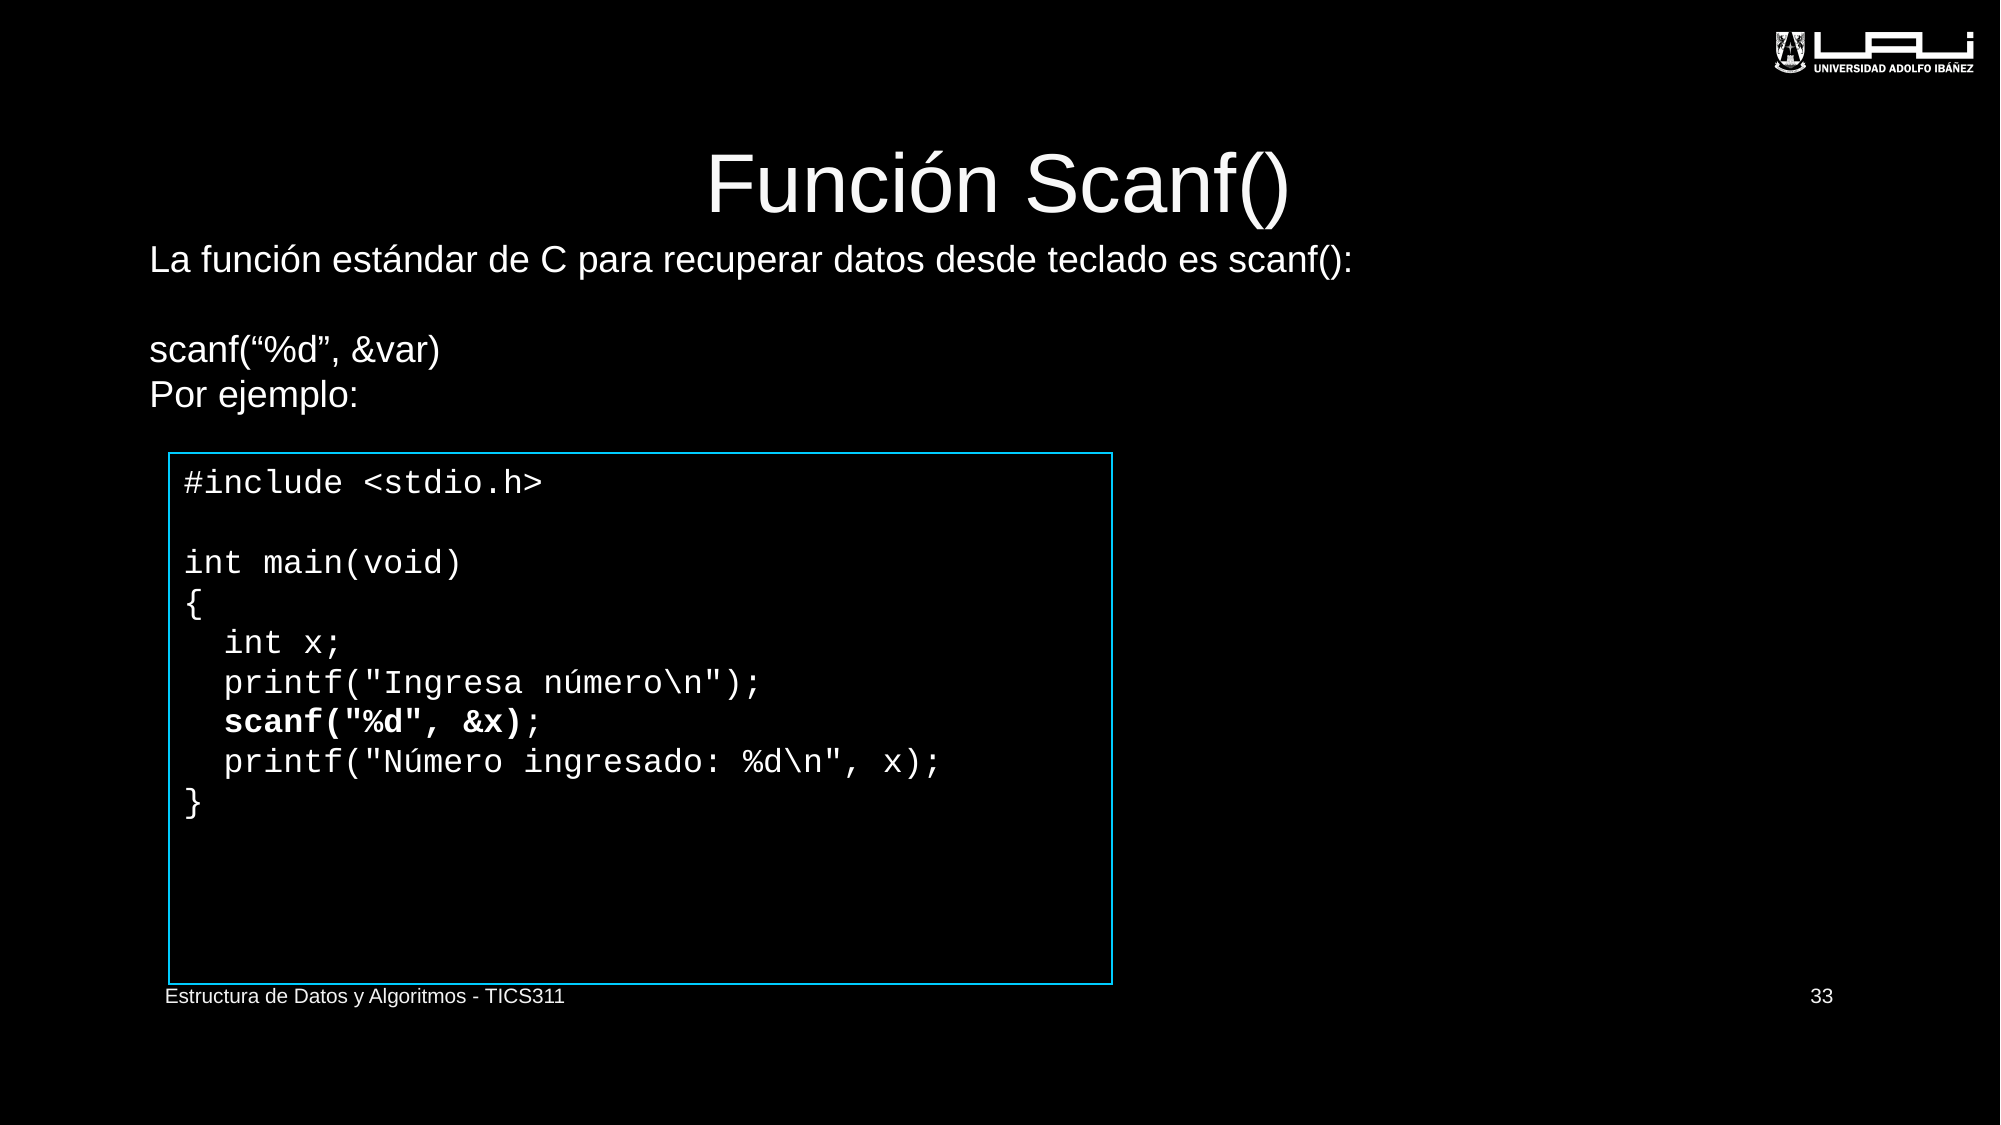

# Función Scanf()
La función estándar de C para recuperar datos desde teclado es scanf():

scanf(“%d”, &var)
Por ejemplo:
#include <stdio.h>

int main(void)
{
  int x;
  printf("Ingresa número\n");
  scanf("%d", &x);
  printf("Número ingresado: %d\n", x);
}

Estructura de Datos y Algoritmos - TICS311
33